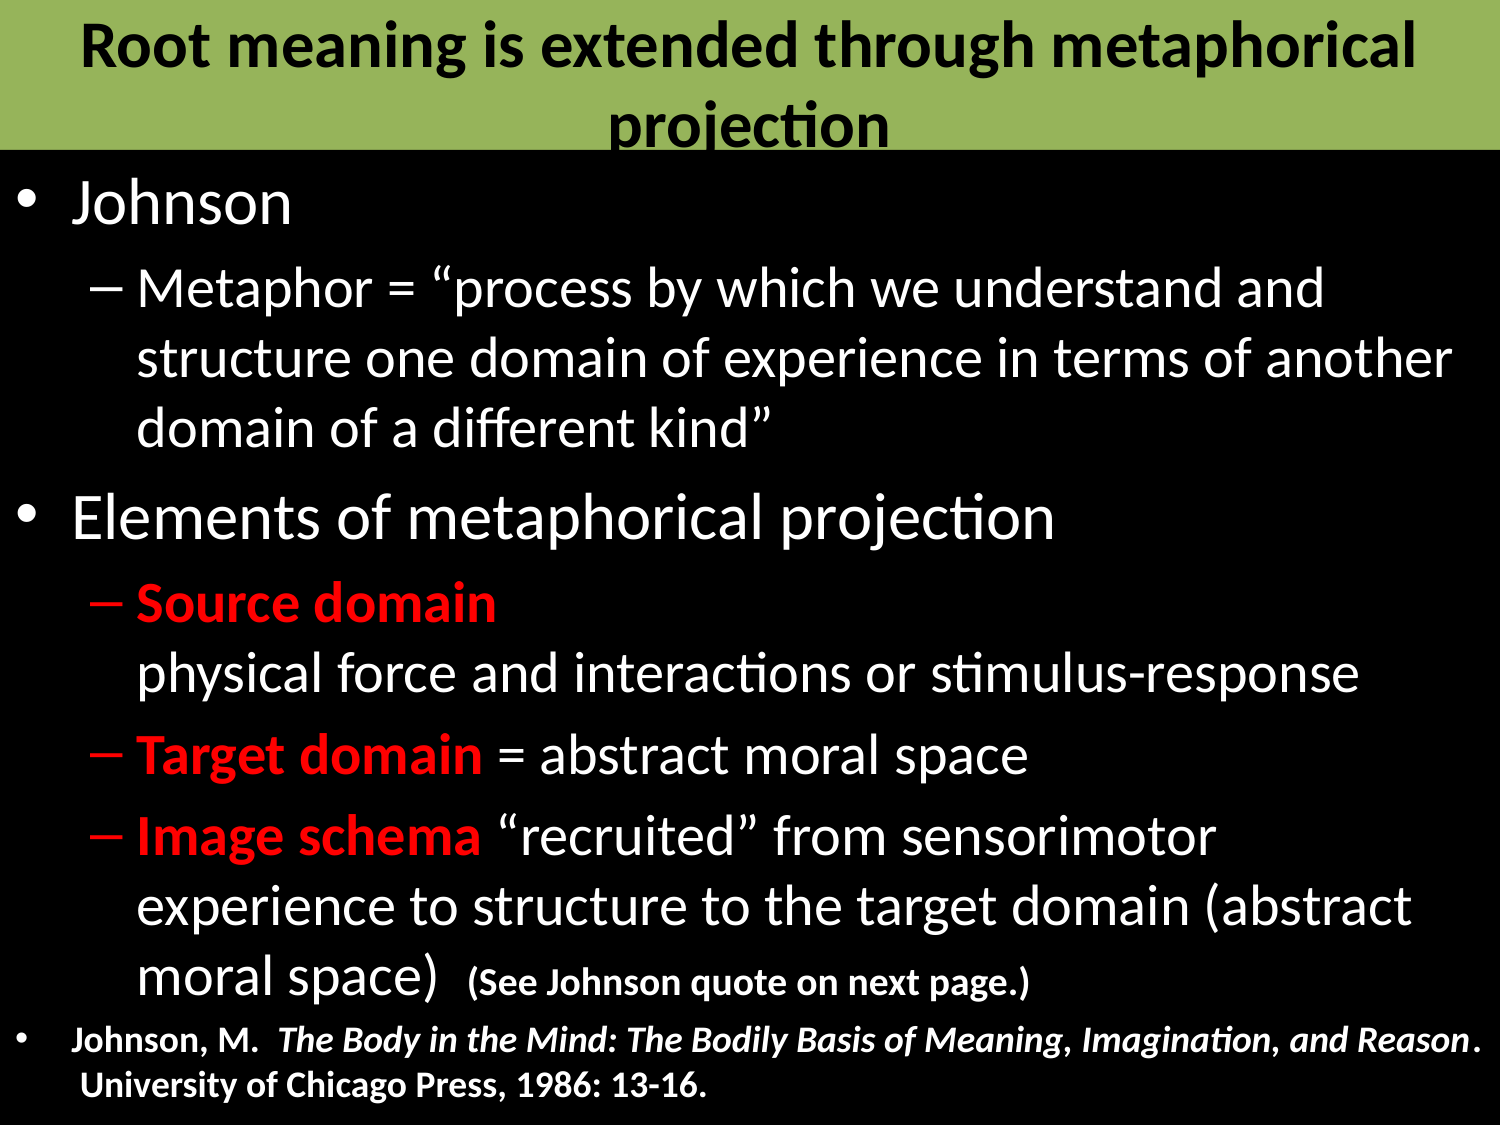

# Root meaning is extended through metaphorical projection
Johnson
Metaphor = “process by which we understand and structure one domain of experience in terms of another domain of a different kind”
Elements of metaphorical projection
Source domain = Image schema (physical force and physical force and interactions or stimulus-response
Target domain = abstract moral space
Image schema “recruited” from sensorimotor experience to structure to the target domain (abstract moral space)  (See Johnson quote on next page.)
Johnson, M.  The Body in the Mind: The Bodily Basis of Meaning, Imagination, and Reason.  University of Chicago Press, 1986: 13-16.